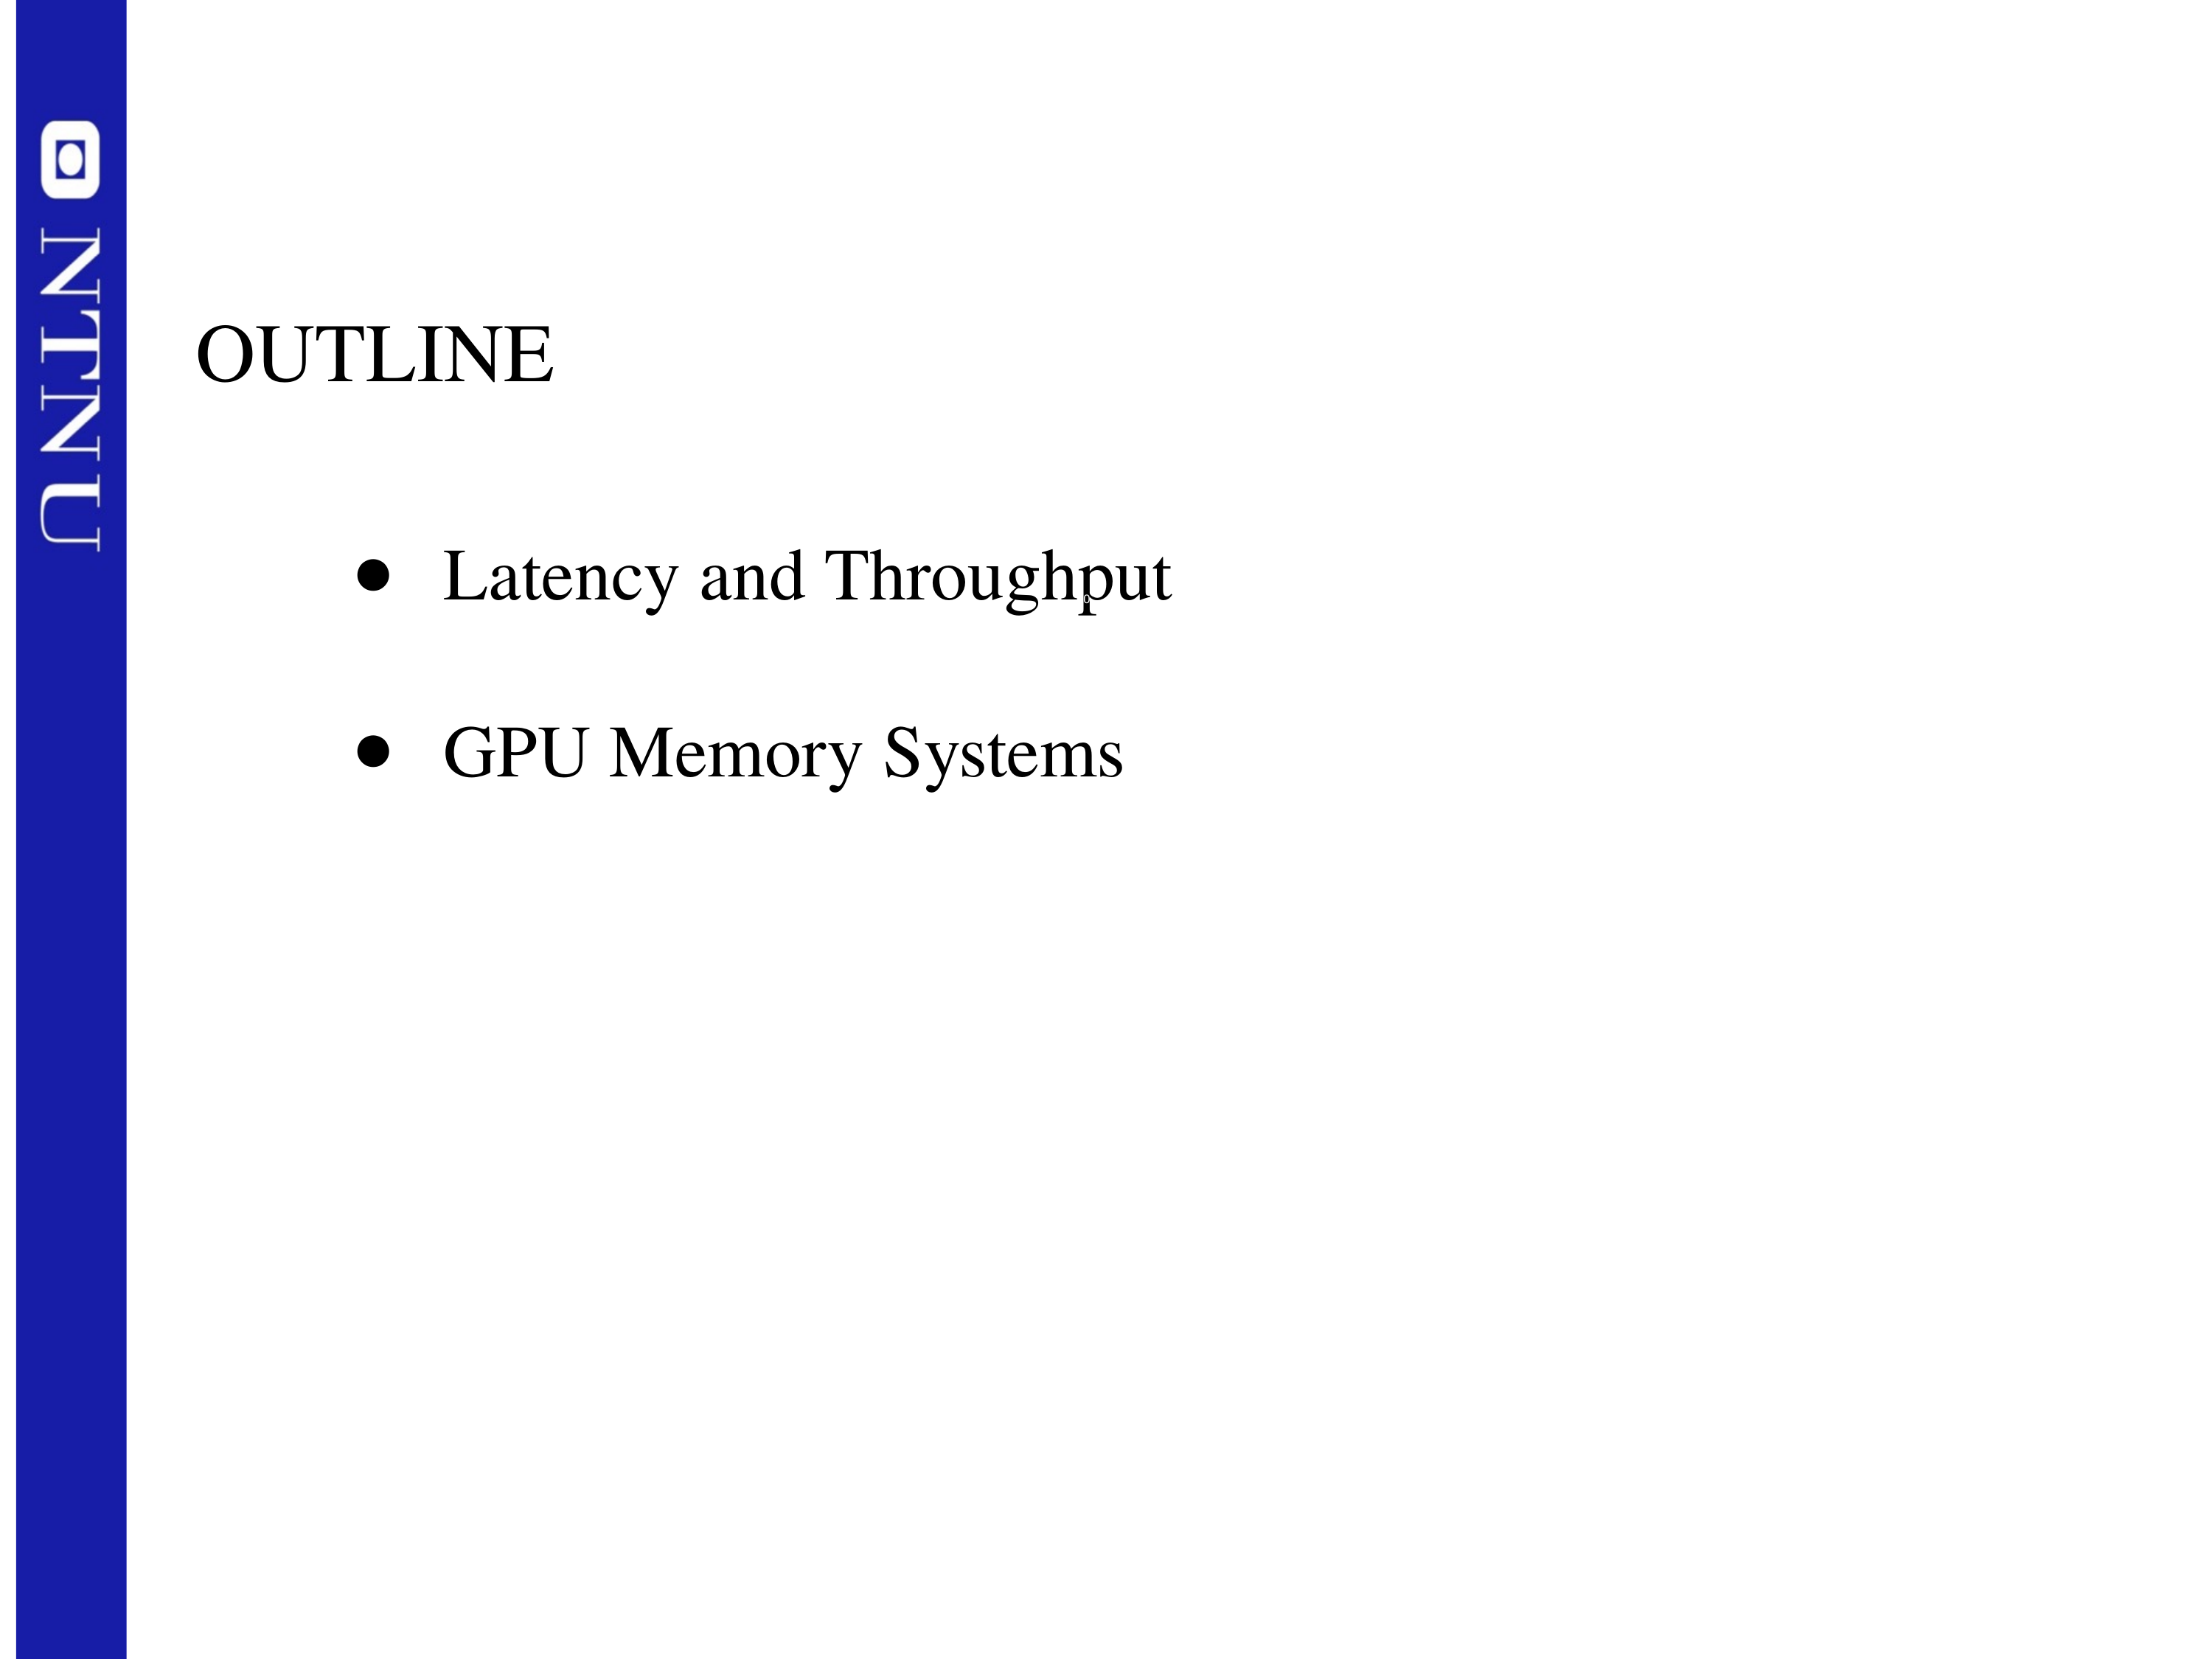

# OUTLINE
Latency and Throughput

GPU Memory Systems

50